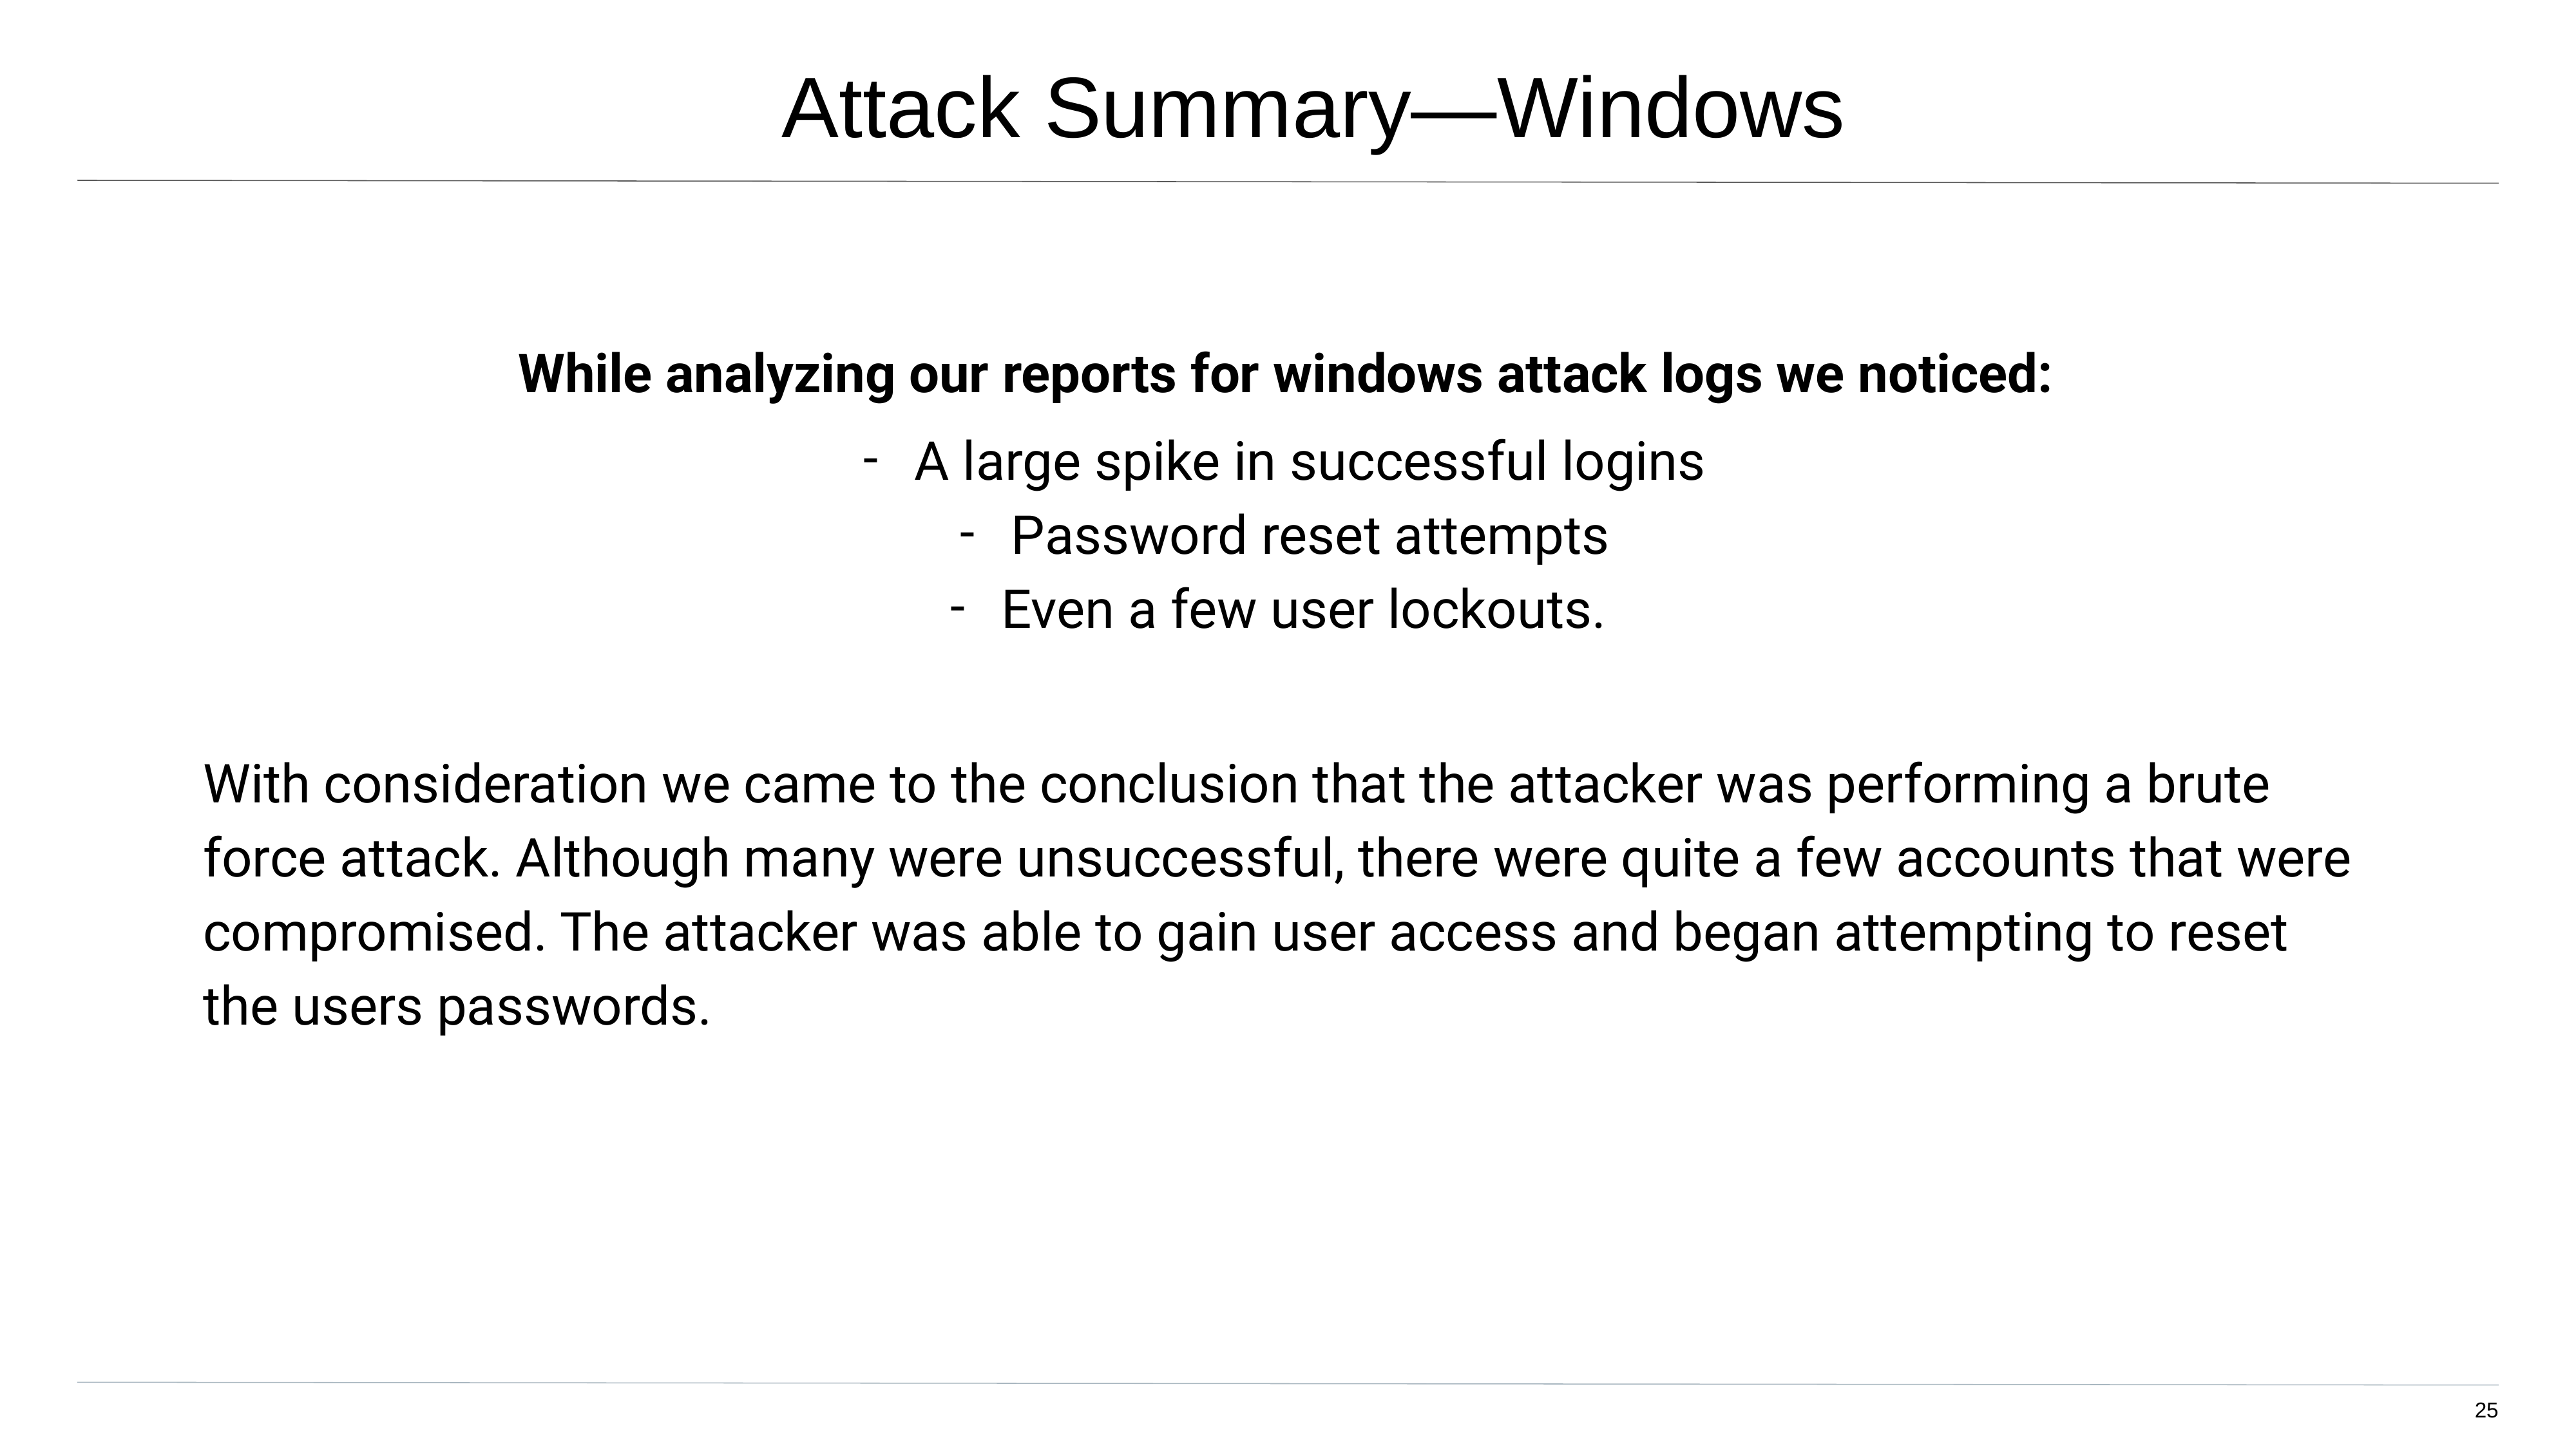

# Attack Summary—Windows

While analyzing our reports for windows attack logs we noticed:
A large spike in successful logins
Password reset attempts
Even a few user lockouts.

With consideration we came to the conclusion that the attacker was performing a brute force attack. Although many were unsuccessful, there were quite a few accounts that were compromised. The attacker was able to gain user access and began attempting to reset the users passwords.
25